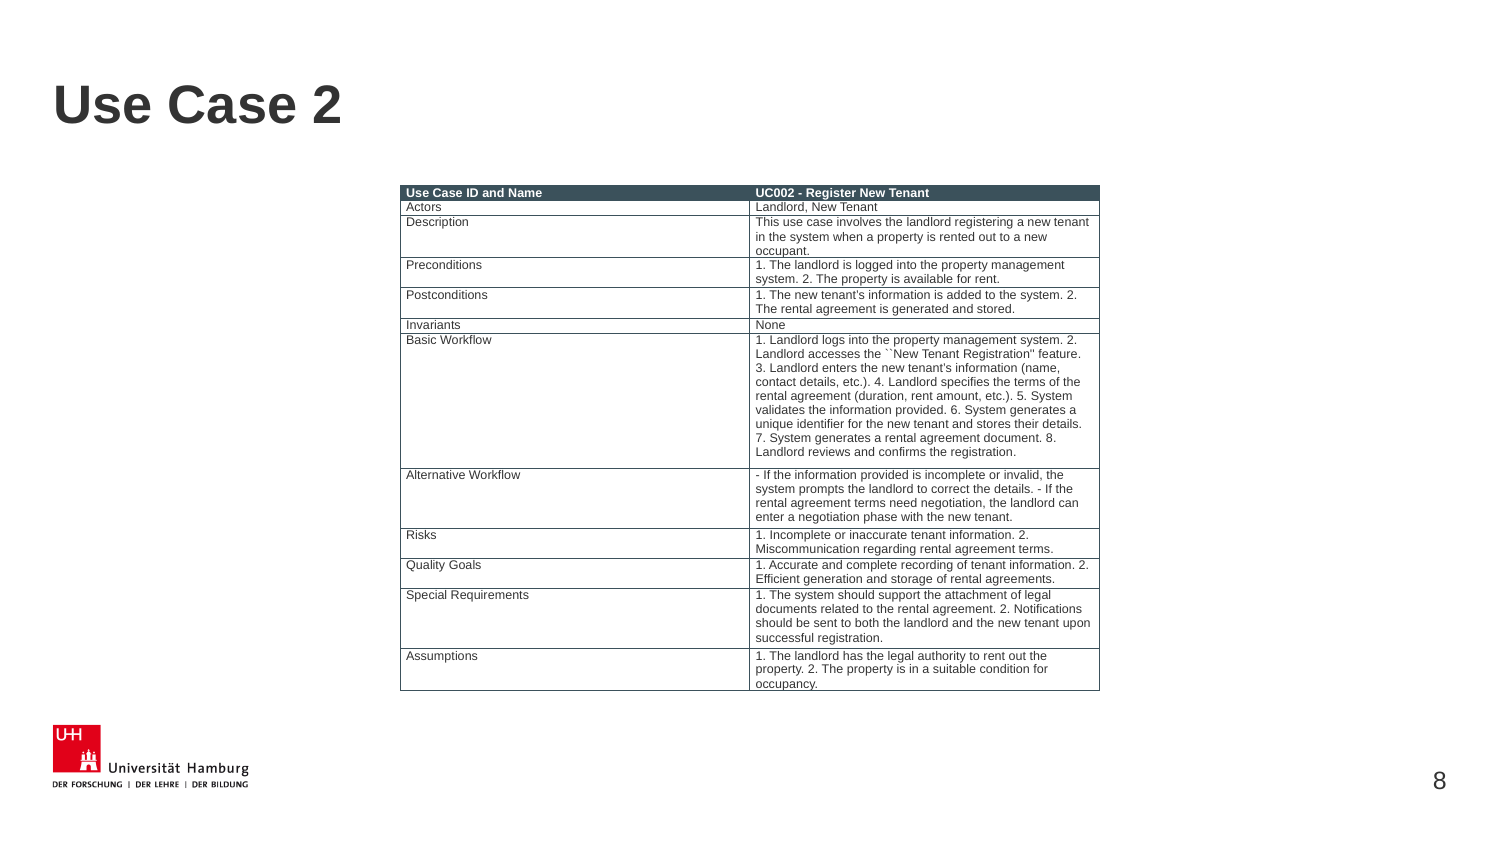

# Use Case 2
| Use Case ID and Name | UC002 - Register New Tenant |
| --- | --- |
| Actors | Landlord, New Tenant |
| Description | This use case involves the landlord registering a new tenant in the system when a property is rented out to a new occupant. |
| Preconditions | 1. The landlord is logged into the property management system. 2. The property is available for rent. |
| Postconditions | 1. The new tenant’s information is added to the system. 2. The rental agreement is generated and stored. |
| Invariants | None |
| Basic Workflow | 1. Landlord logs into the property management system. 2. Landlord accesses the ``New Tenant Registration'' feature. 3. Landlord enters the new tenant’s information (name, contact details, etc.). 4. Landlord specifies the terms of the rental agreement (duration, rent amount, etc.). 5. System validates the information provided. 6. System generates a unique identifier for the new tenant and stores their details. 7. System generates a rental agreement document. 8. Landlord reviews and confirms the registration. |
| Alternative Workflow | - If the information provided is incomplete or invalid, the system prompts the landlord to correct the details. - If the rental agreement terms need negotiation, the landlord can enter a negotiation phase with the new tenant. |
| Risks | 1. Incomplete or inaccurate tenant information. 2. Miscommunication regarding rental agreement terms. |
| Quality Goals | 1. Accurate and complete recording of tenant information. 2. Efficient generation and storage of rental agreements. |
| Special Requirements | 1. The system should support the attachment of legal documents related to the rental agreement. 2. Notifications should be sent to both the landlord and the new tenant upon successful registration. |
| Assumptions | 1. The landlord has the legal authority to rent out the property. 2. The property is in a suitable condition for occupancy. |
8